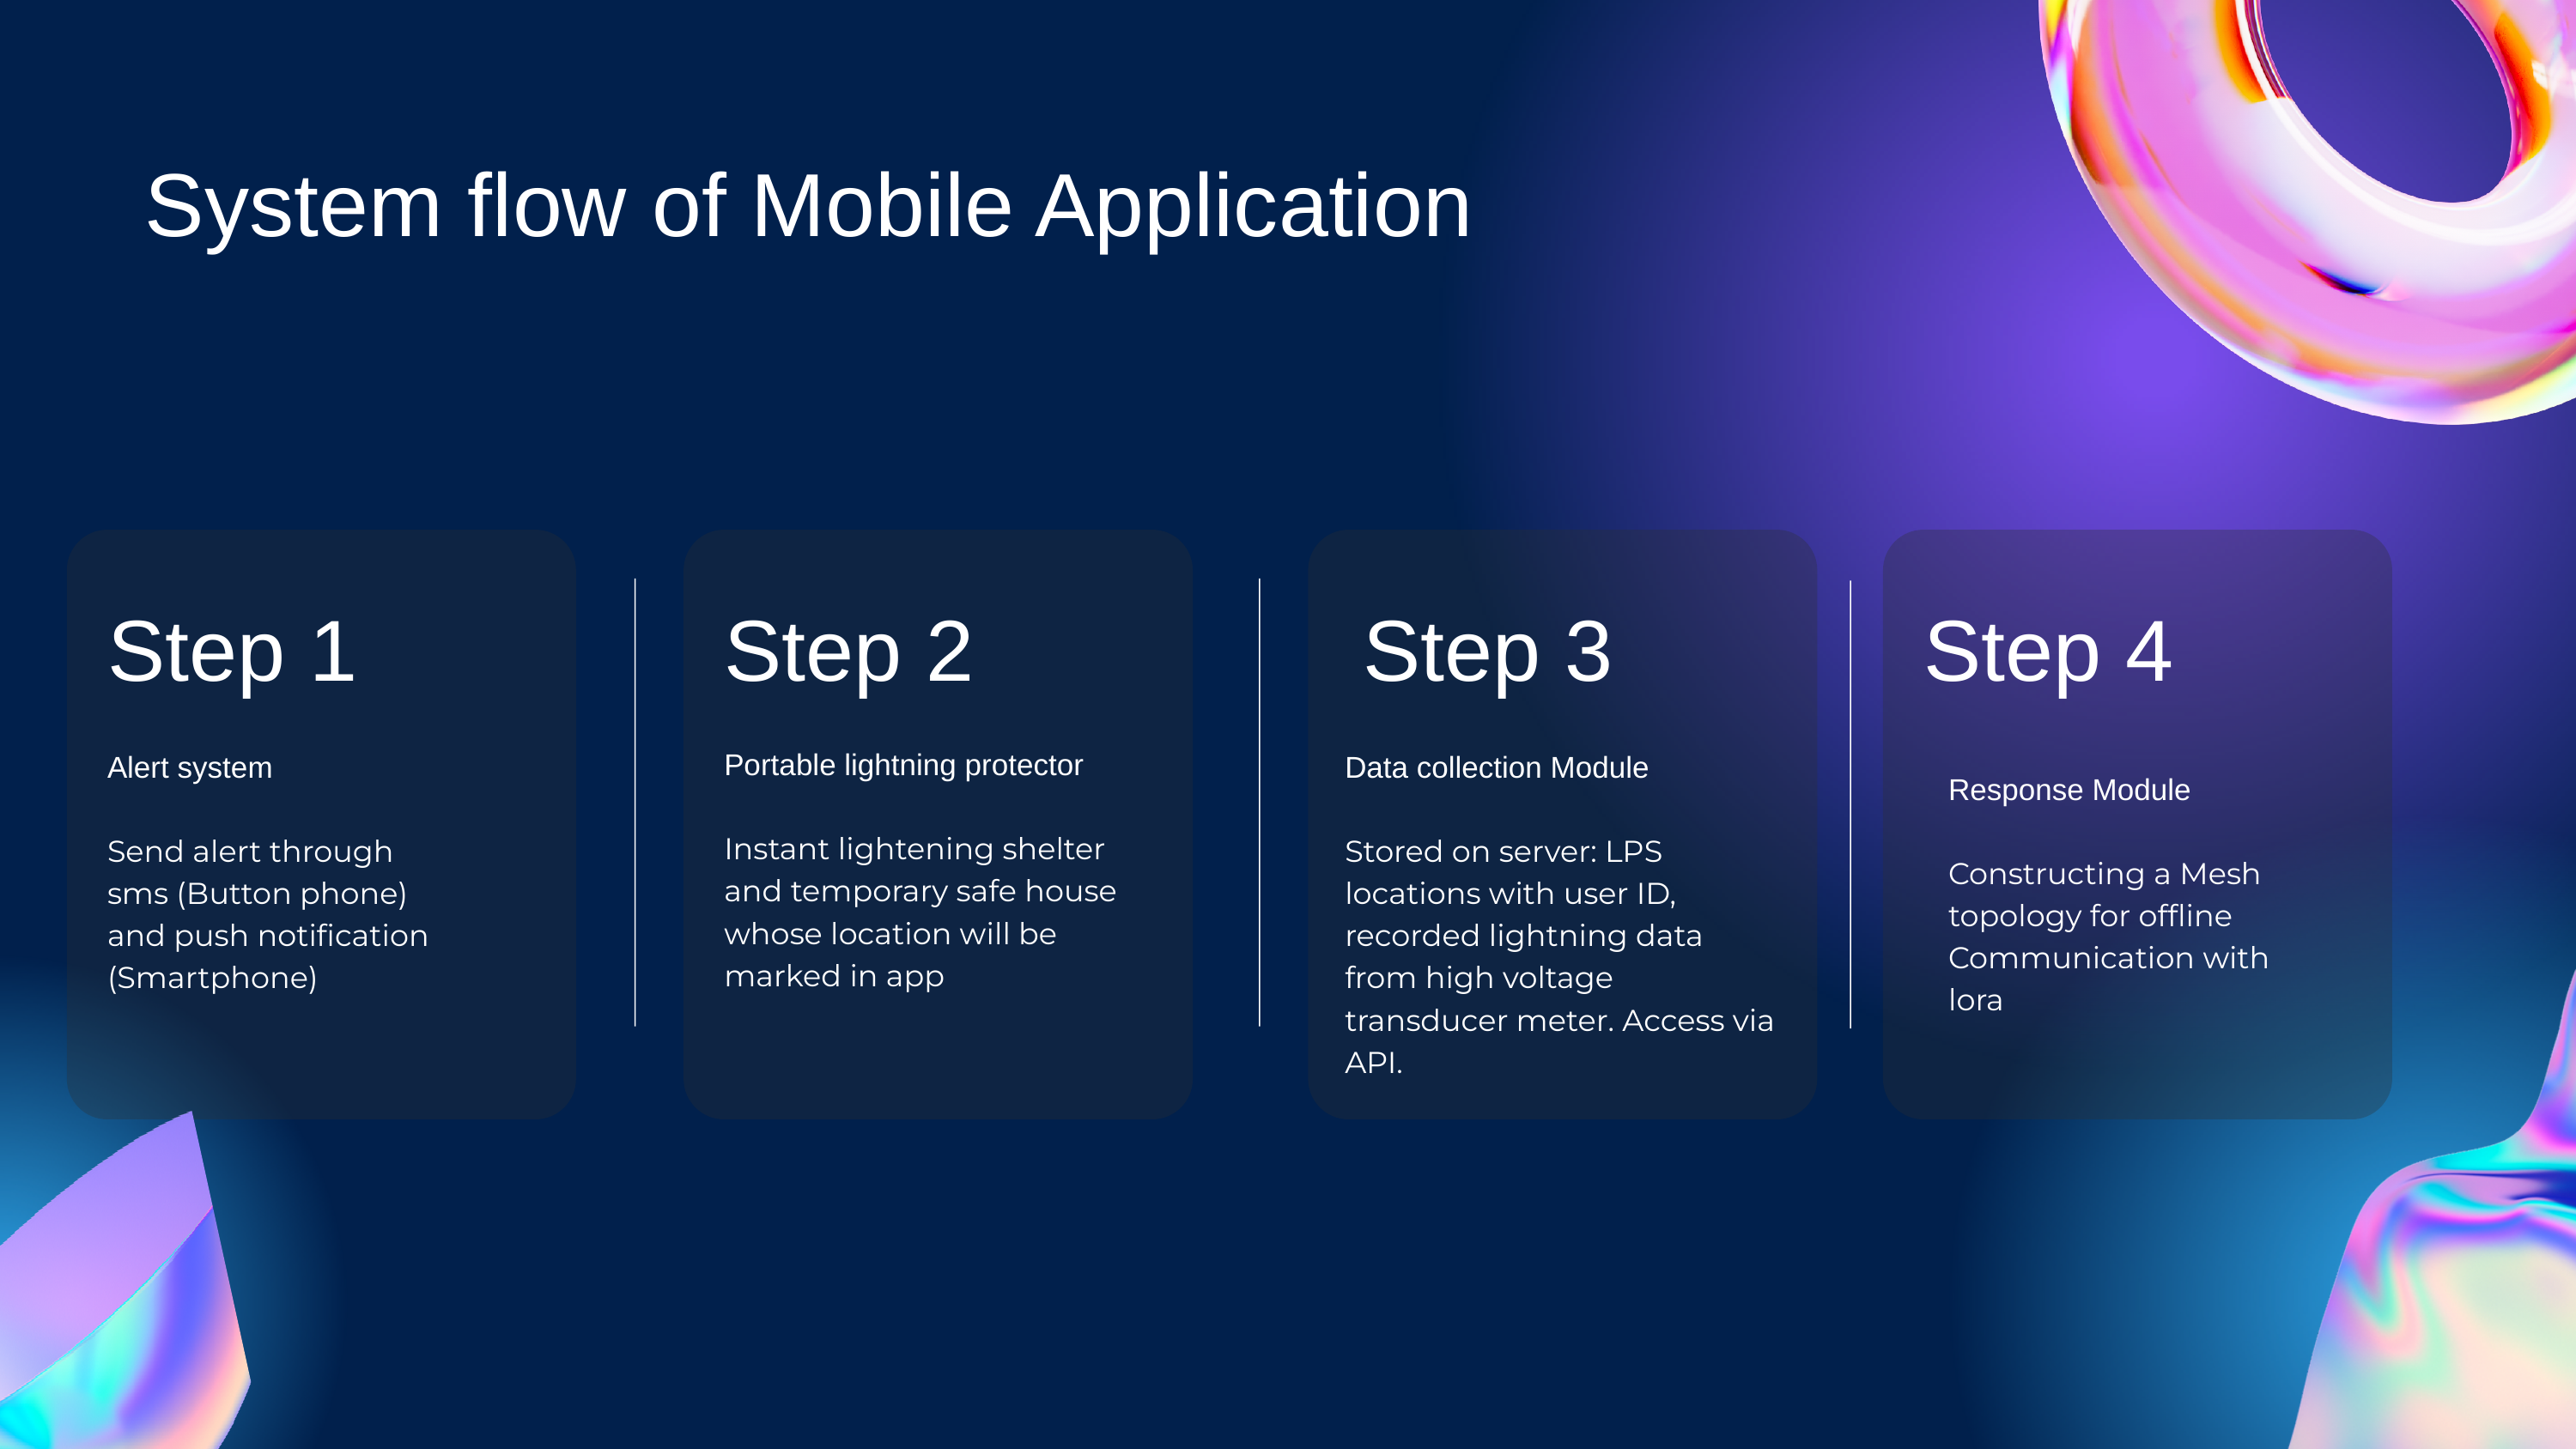

System flow of Mobile Application

Step 1
Step 2
Step 3
Step 4

Portable lightning protector

Instant lightening shelter and temporary safe house whose location will be marked in app
Alert system

Send alert through sms (Button phone) and push notification (Smartphone)
Data collection Module

Stored on server: LPS locations with user ID, recorded lightning data from high voltage transducer meter. Access via API.
Response Module

Constructing a Mesh topology for offline Communication with lora